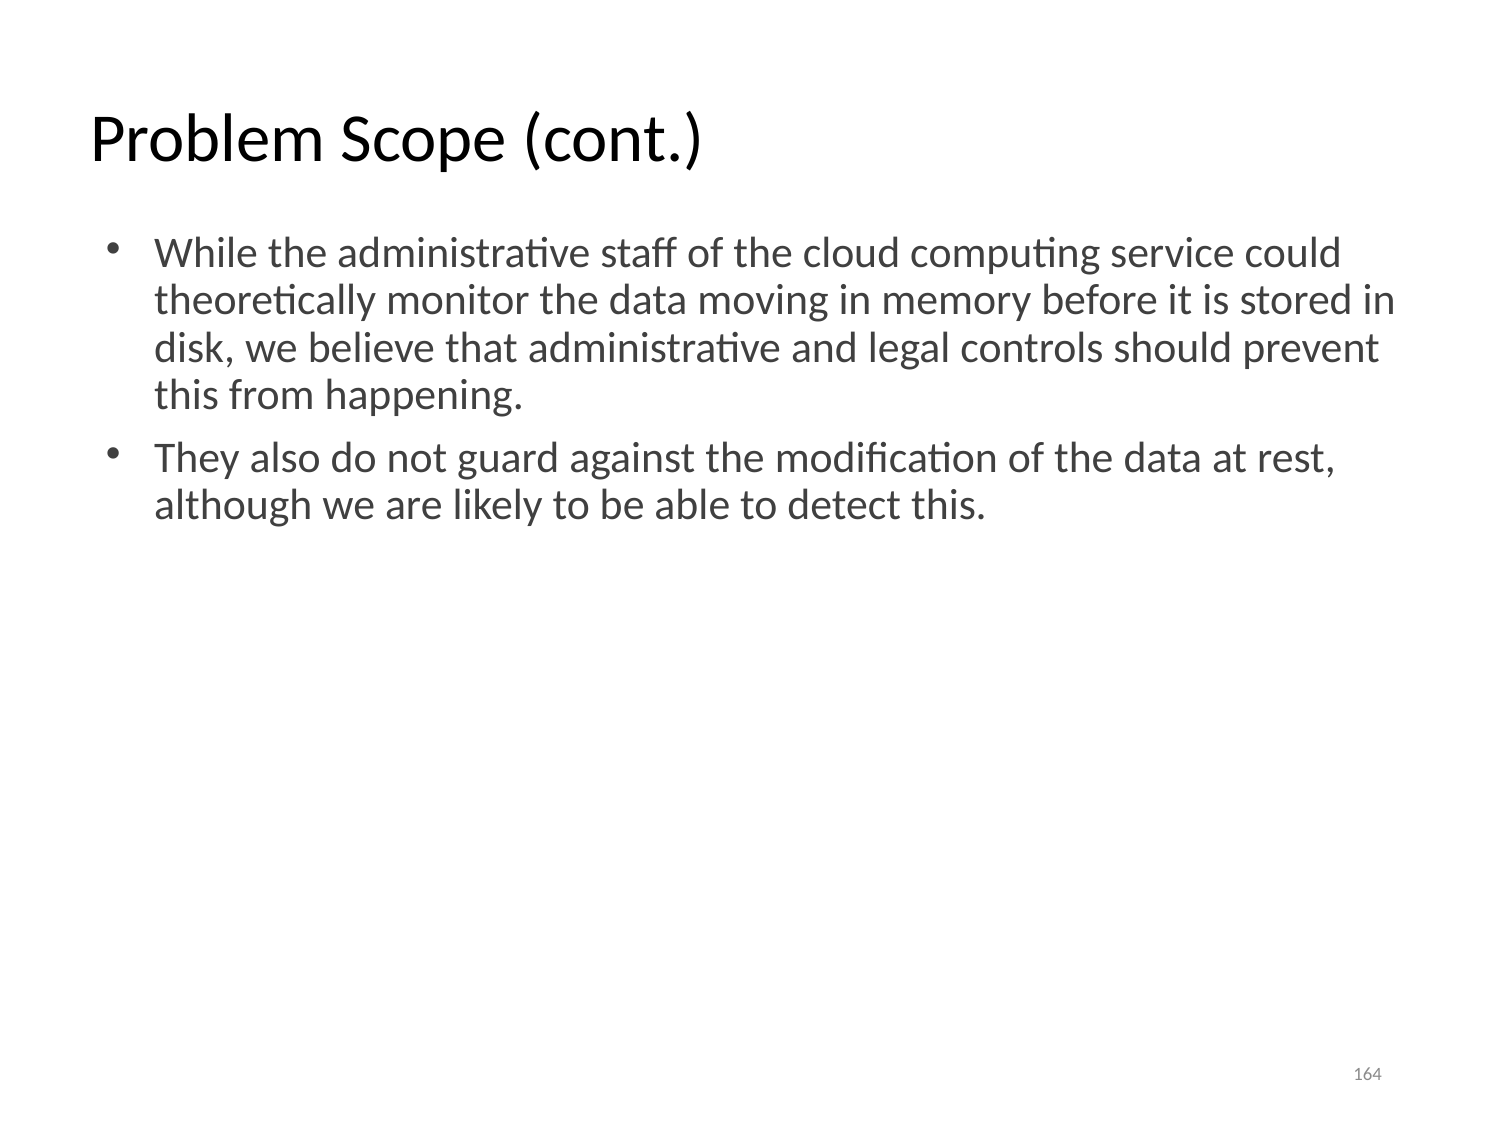

# Problem Scope (cont.)
While the administrative staff of the cloud computing service could theoretically monitor the data moving in memory before it is stored in disk, we believe that administrative and legal controls should prevent this from happening.
They also do not guard against the modification of the data at rest, although we are likely to be able to detect this.

164